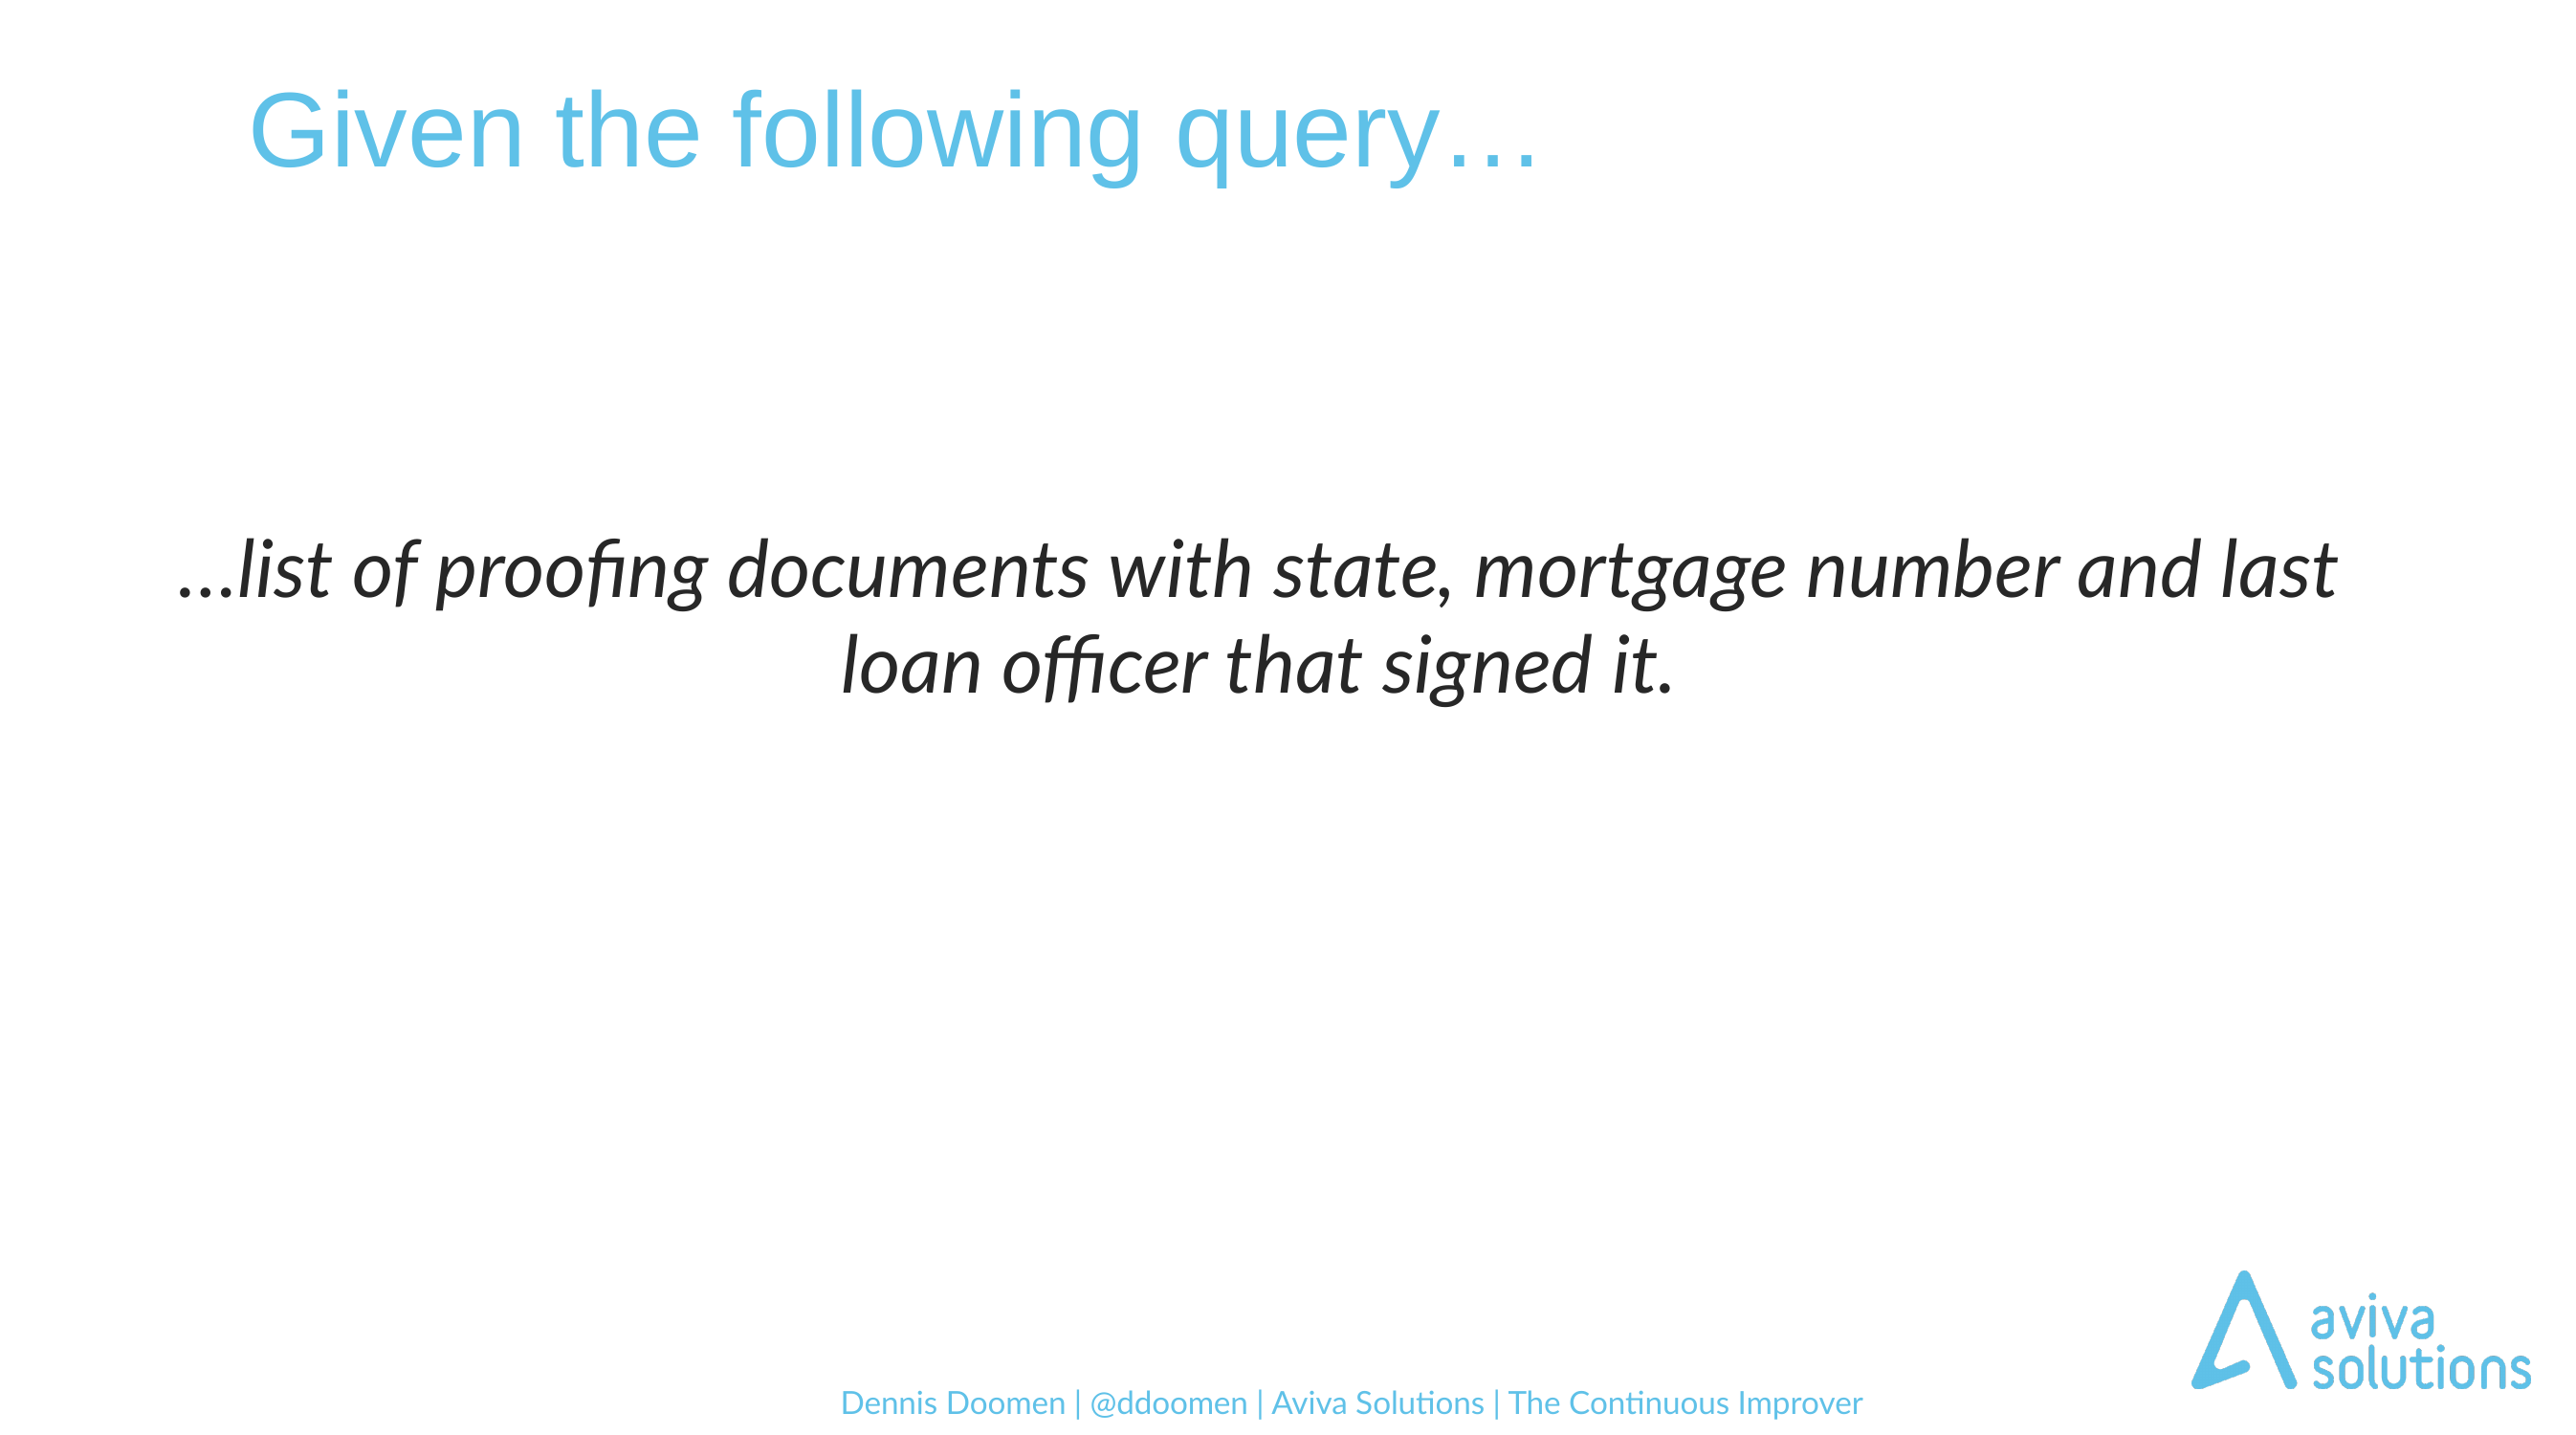

# Given the following query…
…list of proofing documents with state, mortgage number and last loan officer that signed it.